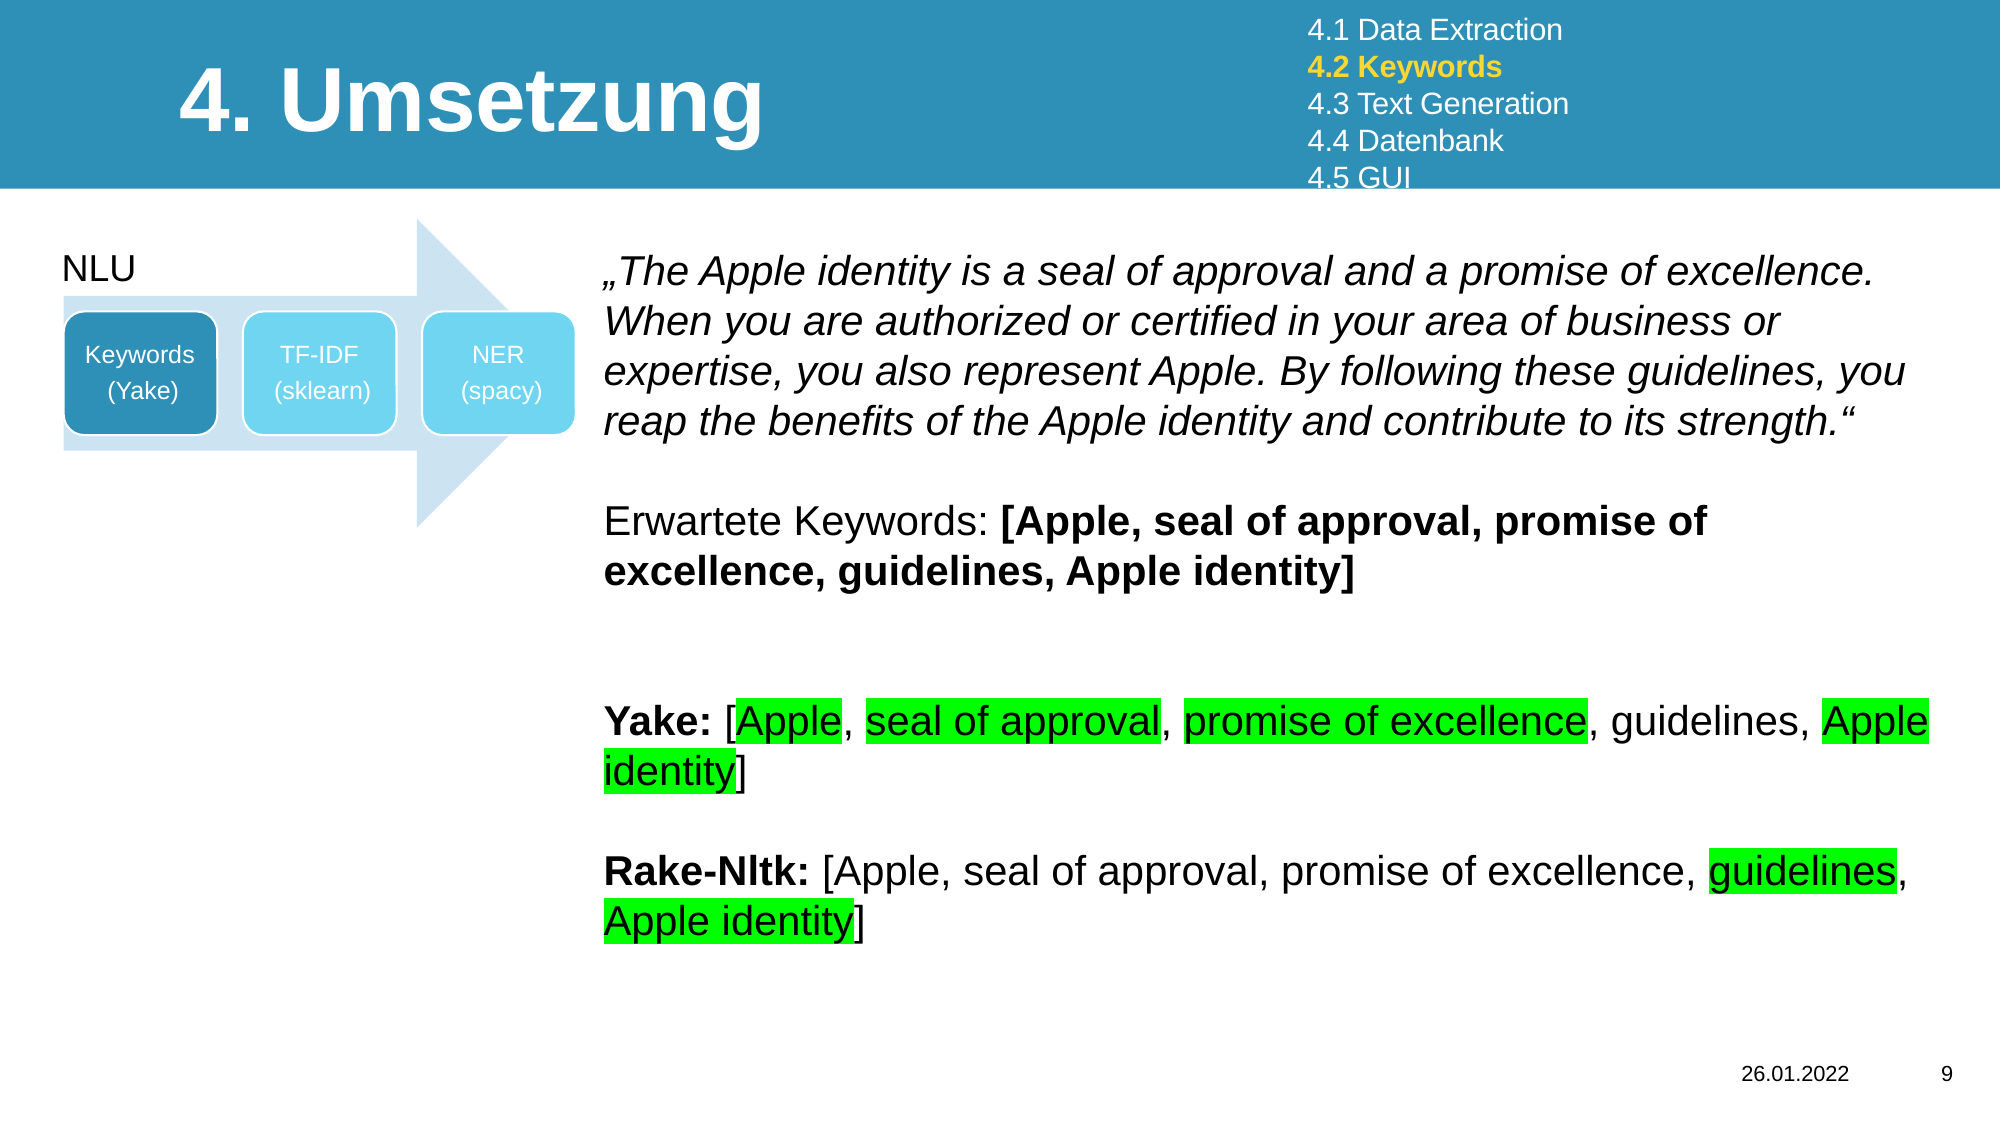

4.1 Data Extraction
4.2 Keywords
4.3 Text Generation
4.4 Datenbank
4.5 GUI

# 4. Umsetzung
Keywords
(Yake)
TF-IDF
(sklearn)
NER
(spacy)
NLU
„The Apple identity is a seal of approval and a promise of excellence. When you are authorized or certified in your area of business or expertise, you also represent Apple. By following these guidelines, you reap the benefits of the Apple identity and contribute to its strength.“

Erwartete Keywords: [Apple, seal of approval, promise of excellence, guidelines, Apple identity]

Yake: [Apple, seal of approval, promise of excellence, guidelines, Apple identity]

Rake-Nltk: [Apple, seal of approval, promise of excellence, guidelines, Apple identity]

26.01.2022
9